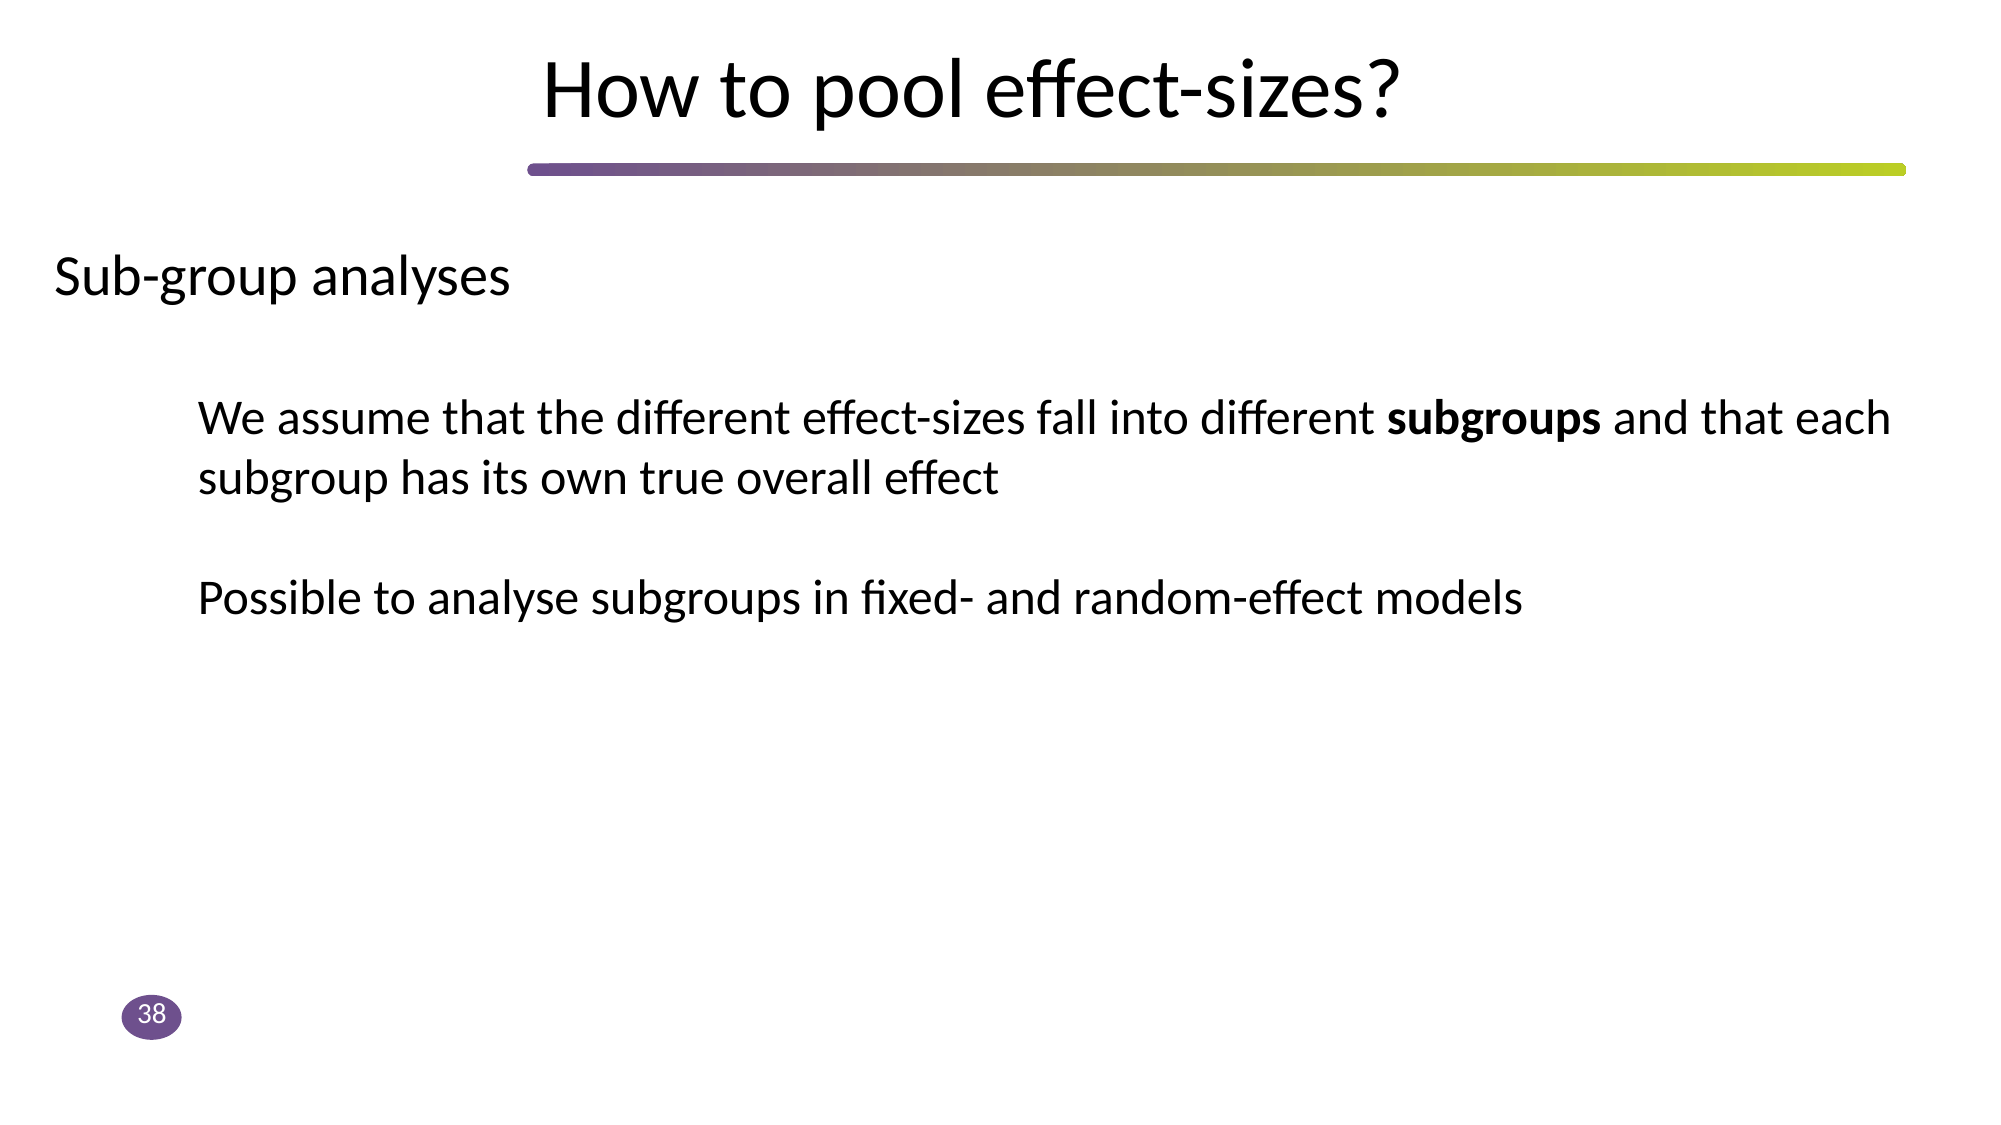

# How to pool effect-sizes?
Sub-group analyses
We assume that the different effect-sizes fall into different subgroups and that each subgroup has its own true overall effect

Possible to analyse subgroups in fixed- and random-effect models
38